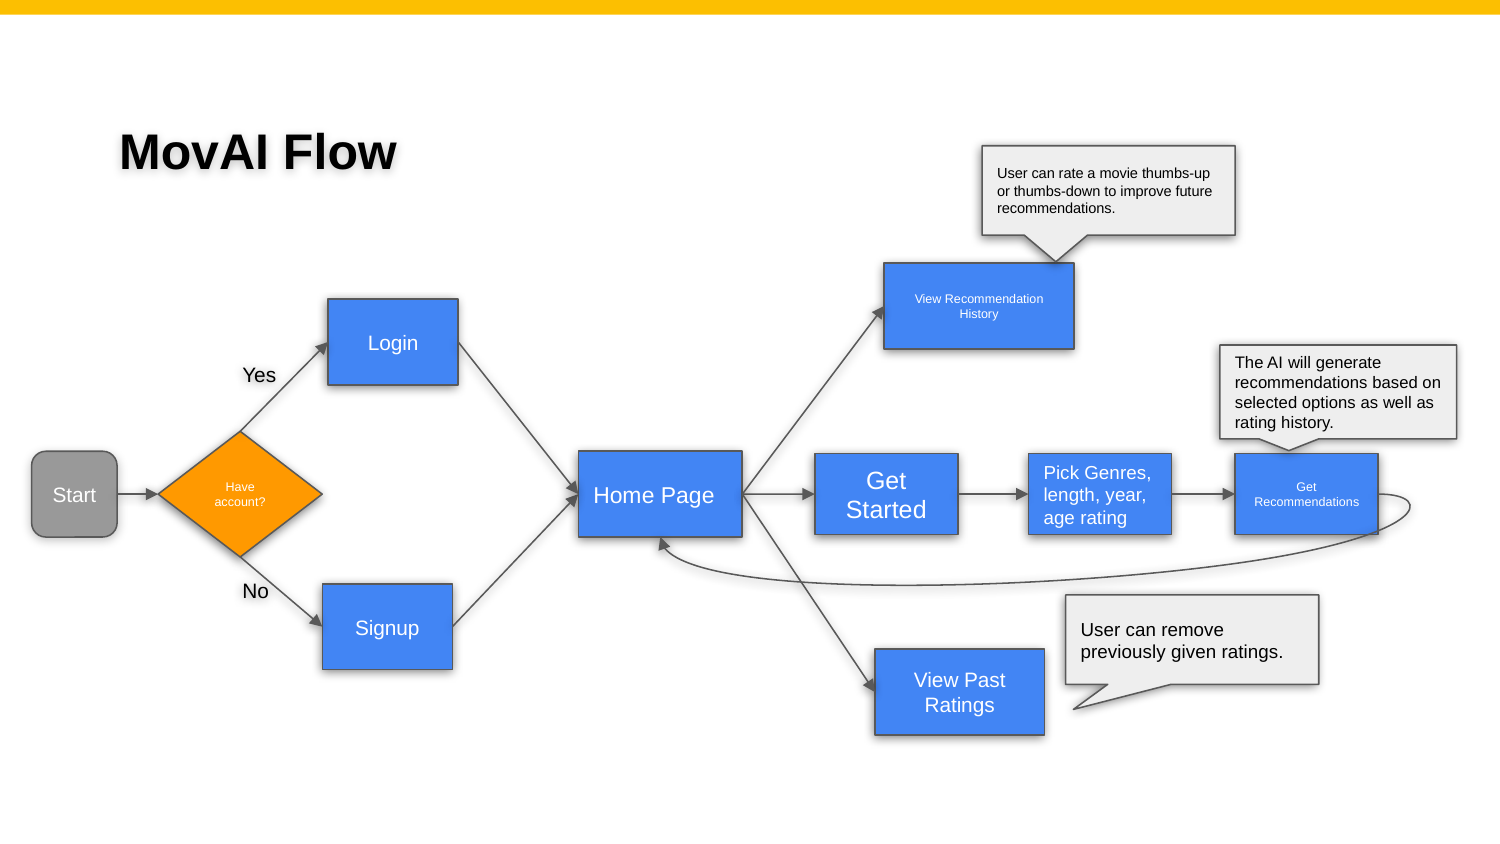

# MovAI Flow
User can rate a movie thumbs-up or thumbs-down to improve future recommendations.
View Recommendation History
Login
The AI will generate recommendations based on selected options as well as rating history.
Yes
Have account?
Start
Home Page
Get Started
Pick Genres, length, year, age rating
Get Recommendations
No
Signup
User can remove previously given ratings.
View Past Ratings